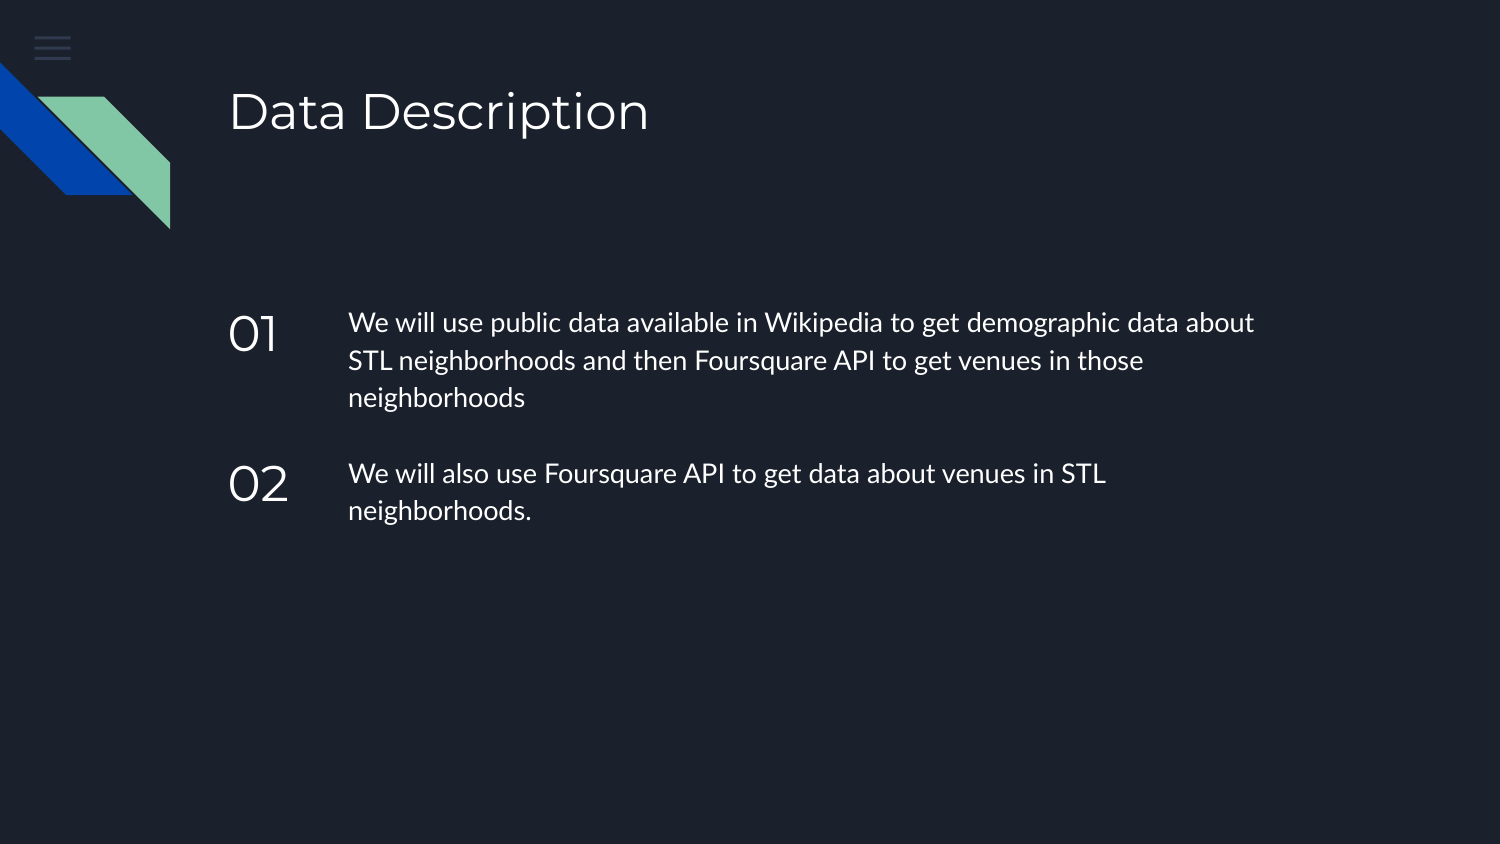

# Data Description
01

We will use public data available in Wikipedia to get demographic data about STL neighborhoods and then Foursquare API to get venues in those neighborhoods
02

We will also use Foursquare API to get data about venues in STL neighborhoods.